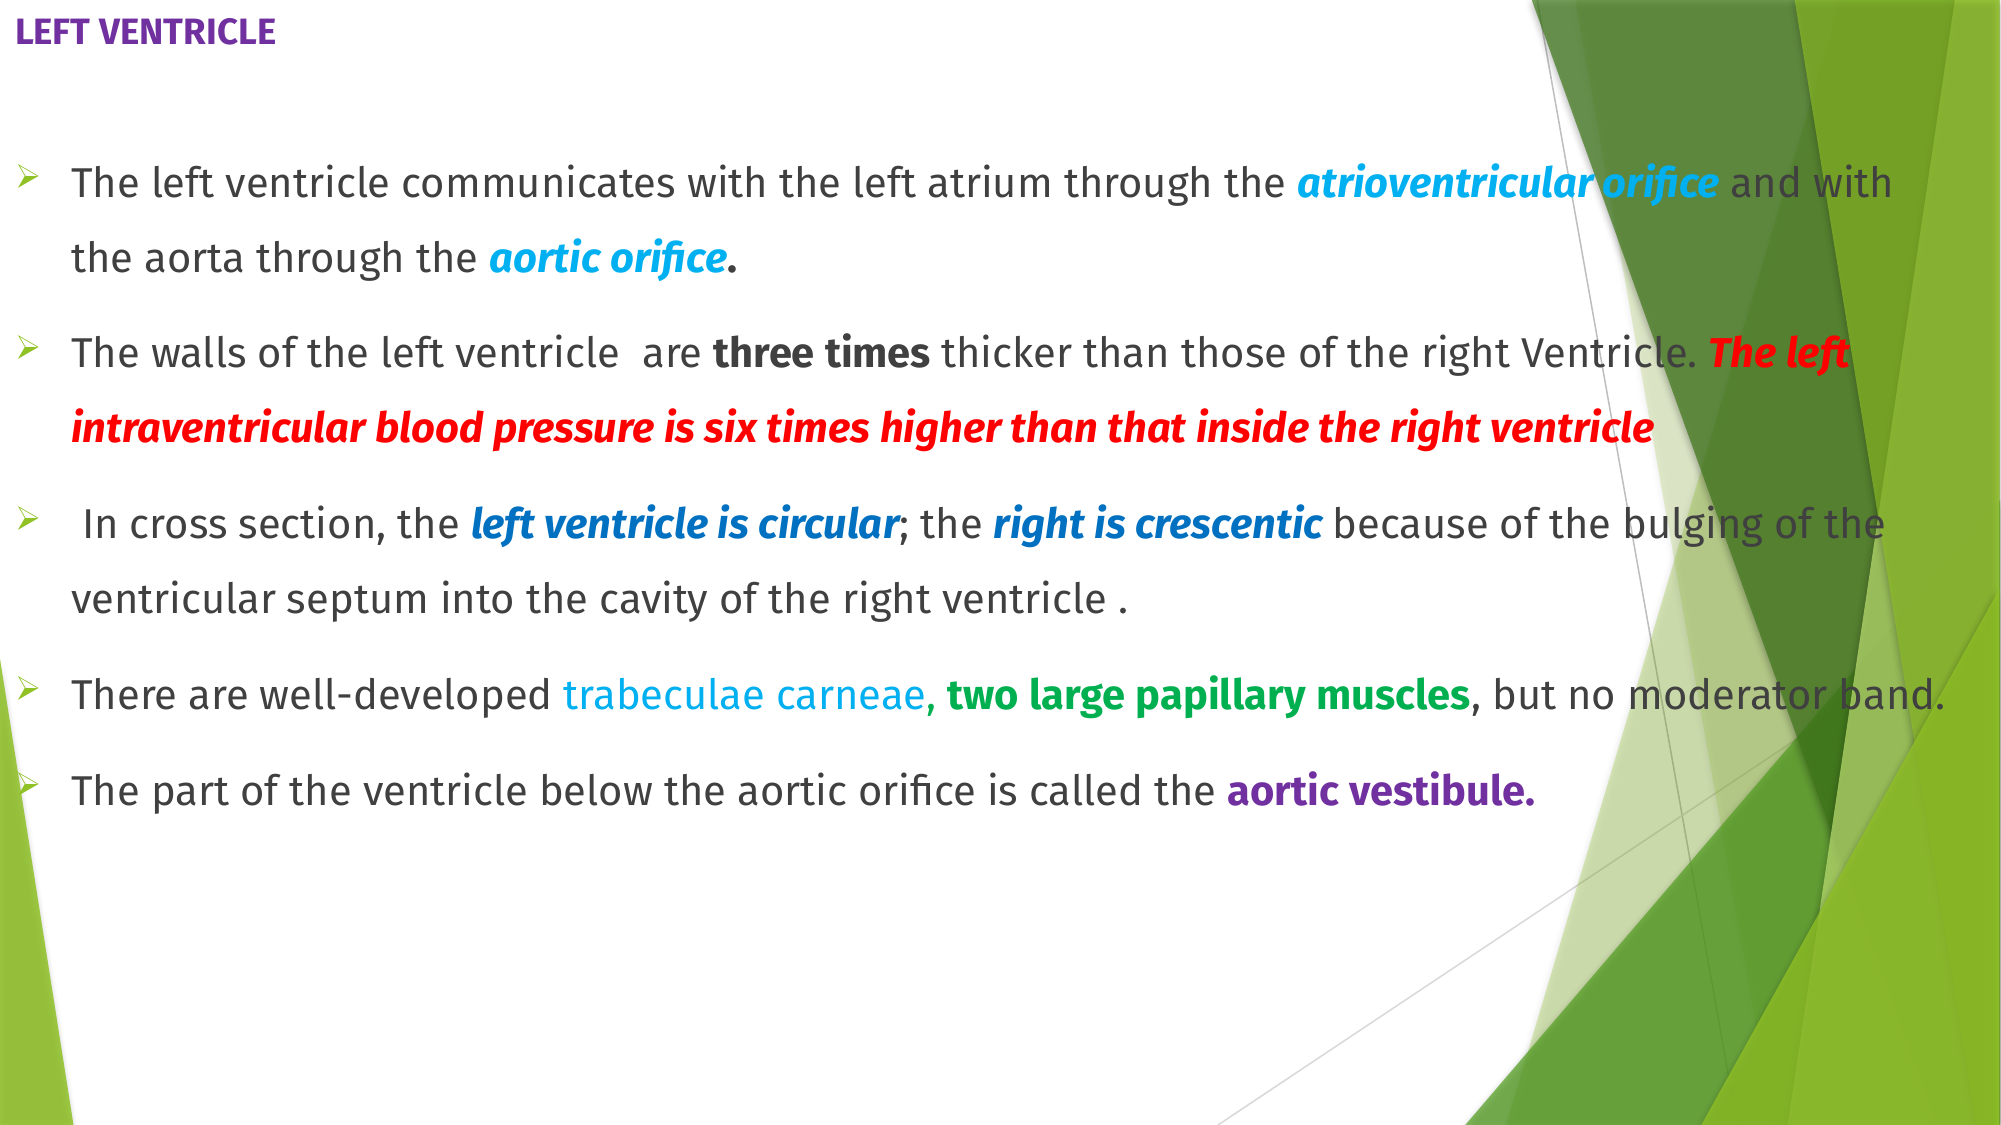

# LEFT VENTRICLE
The left ventricle communicates with the left atrium through the atrioventricular orifice and with the aorta through the aortic orifice.
The walls of the left ventricle  are three times thicker than those of the right Ventricle. The left intraventricular blood pressure is six times higher than that inside the right ventricle
 In cross section, the left ventricle is circular; the right is crescentic because of the bulging of the ventricular septum into the cavity of the right ventricle .
There are well-developed trabeculae carneae, two large papillary muscles, but no moderator band.
The part of the ventricle below the aortic orifice is called the aortic vestibule.